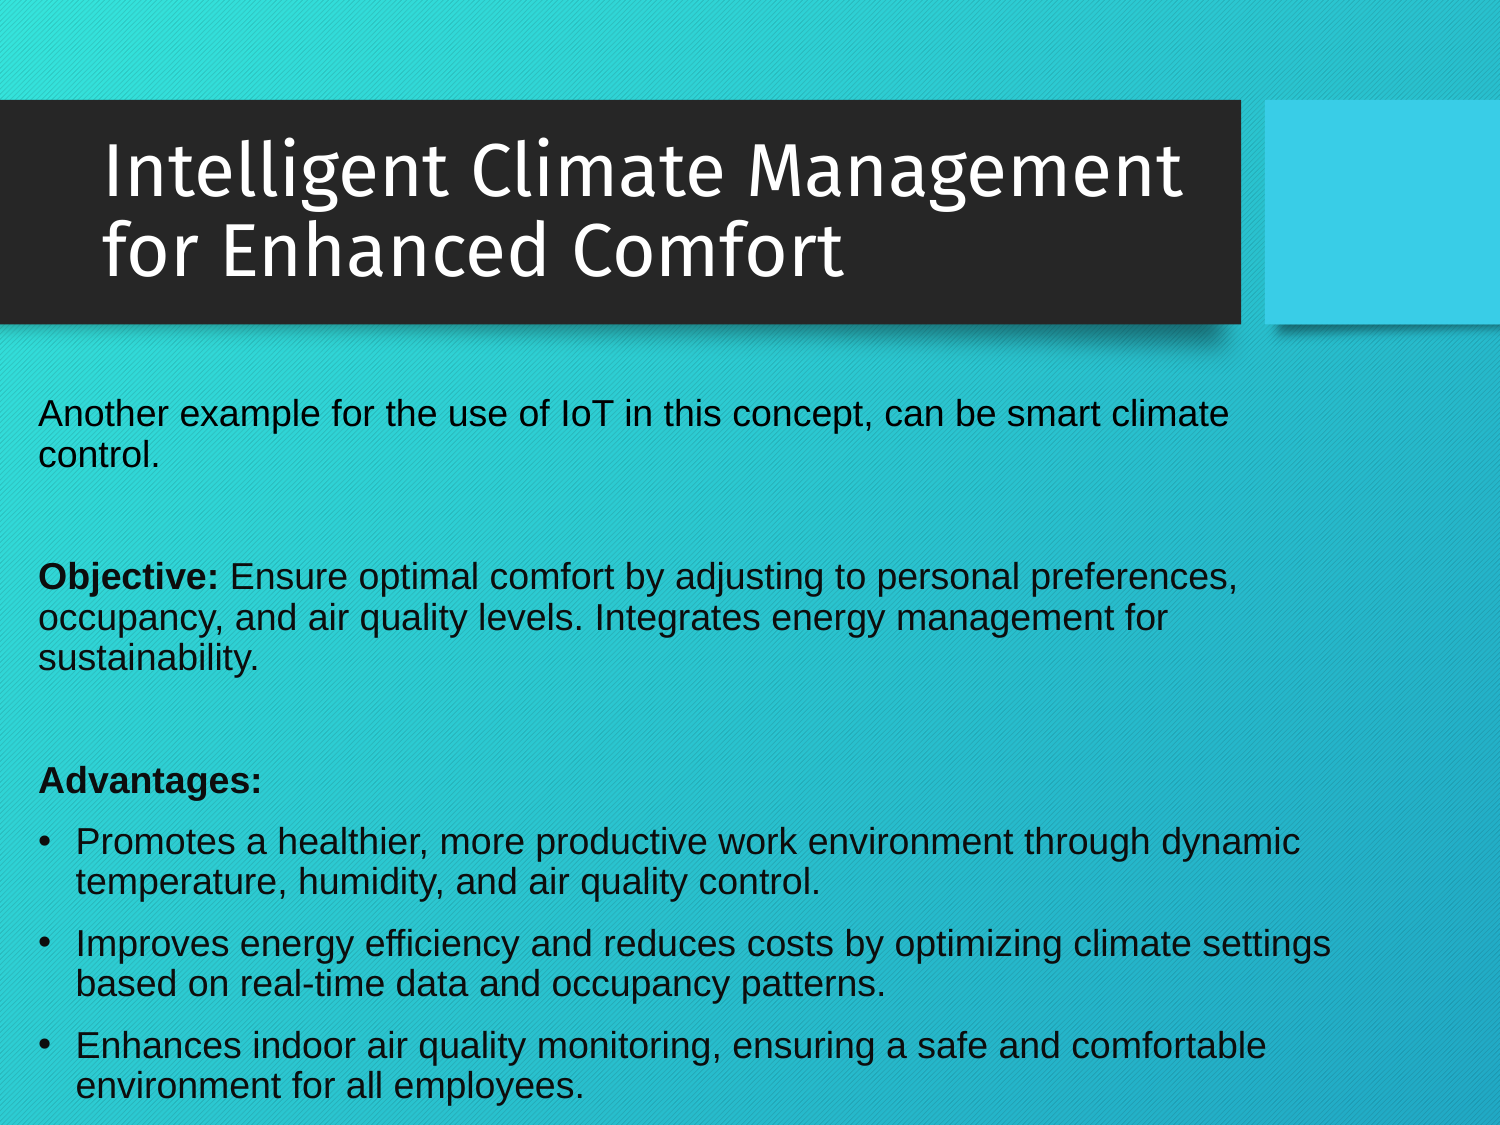

# Intelligent Climate Management for Enhanced Comfort
Another example for the use of IoT in this concept, can be smart climate control.

Objective: Ensure optimal comfort by adjusting to personal preferences, occupancy, and air quality levels. Integrates energy management for sustainability.

Advantages:
Promotes a healthier, more productive work environment through dynamic temperature, humidity, and air quality control.
Improves energy efficiency and reduces costs by optimizing climate settings based on real-time data and occupancy patterns.
Enhances indoor air quality monitoring, ensuring a safe and comfortable environment for all employees.